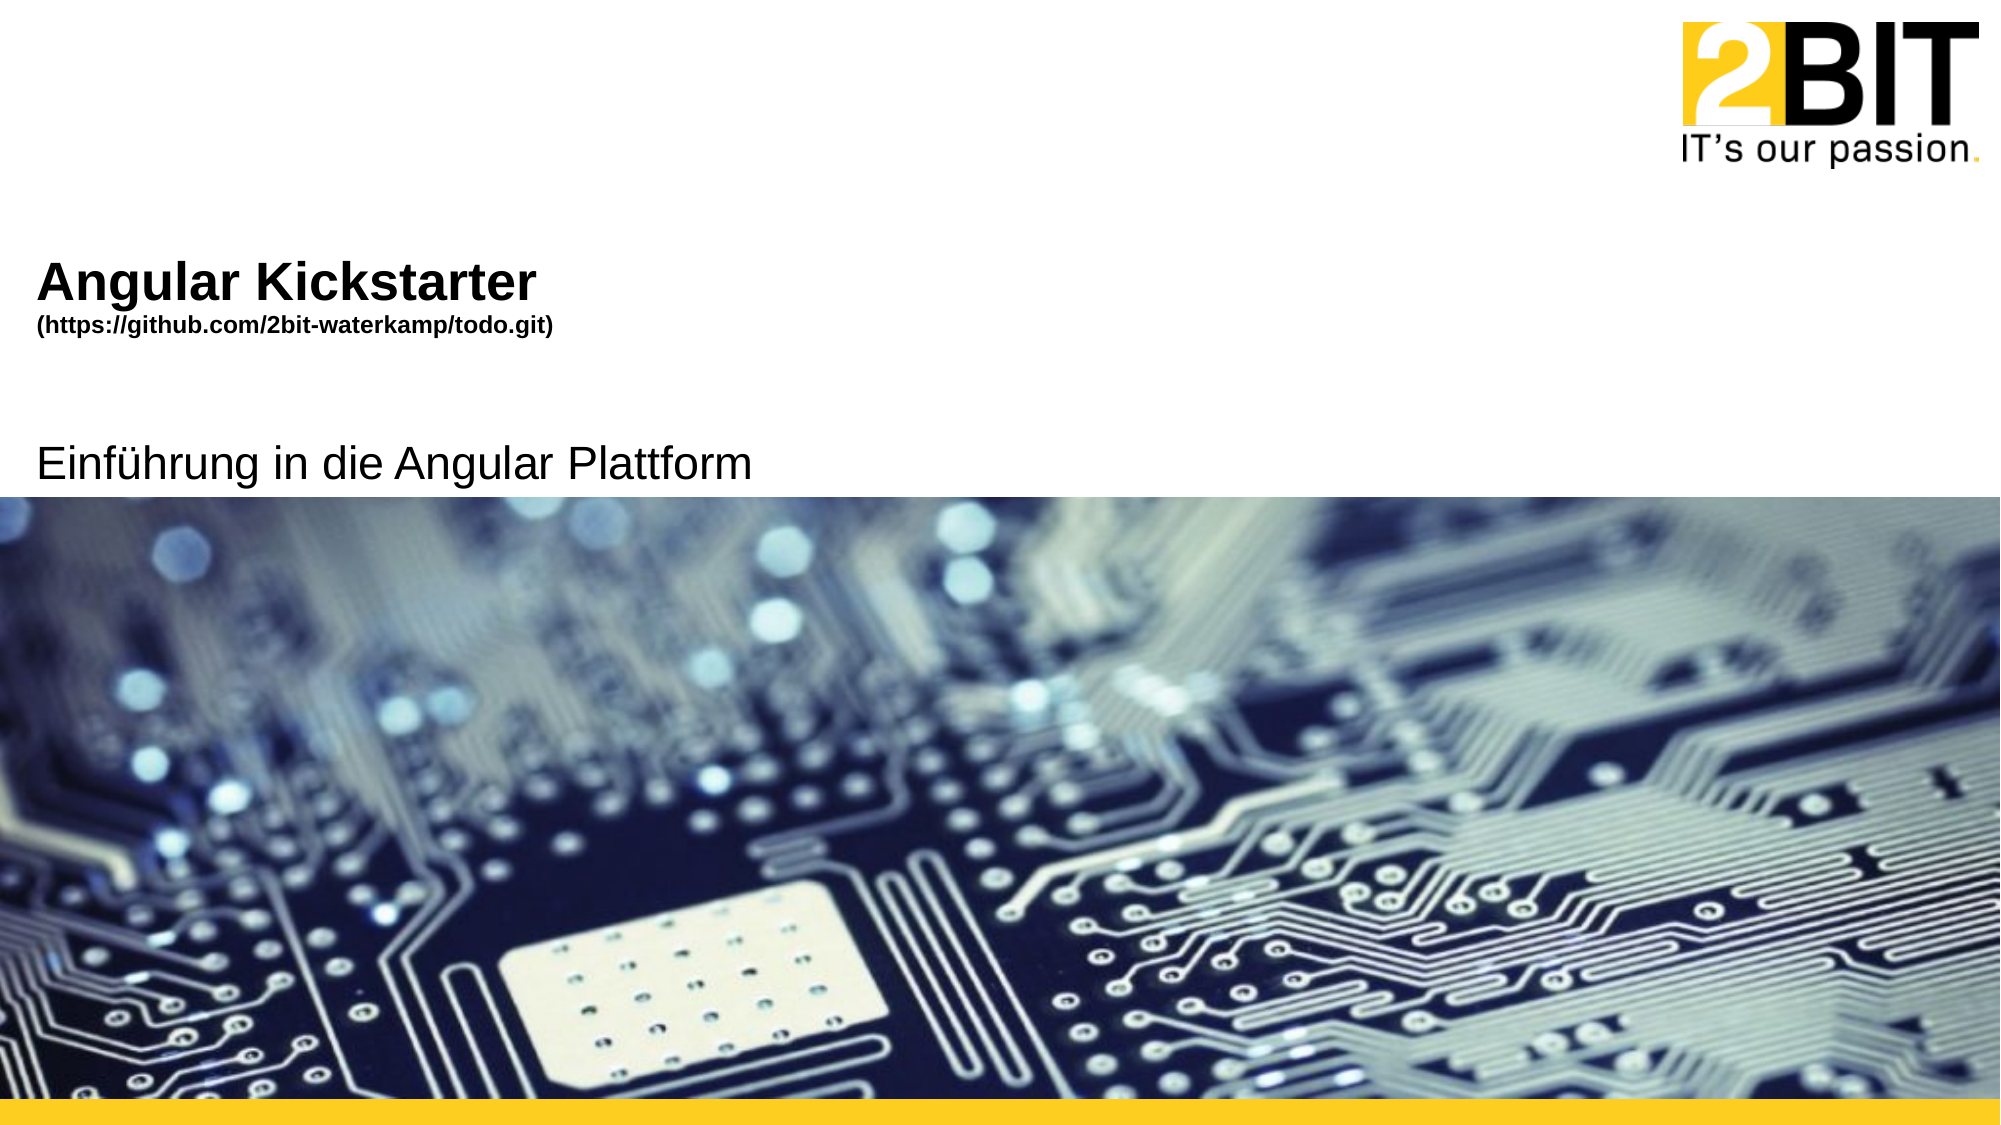

# Angular Kickstarter (https://github.com/2bit-waterkamp/todo.git)
Einführung in die Angular Plattform